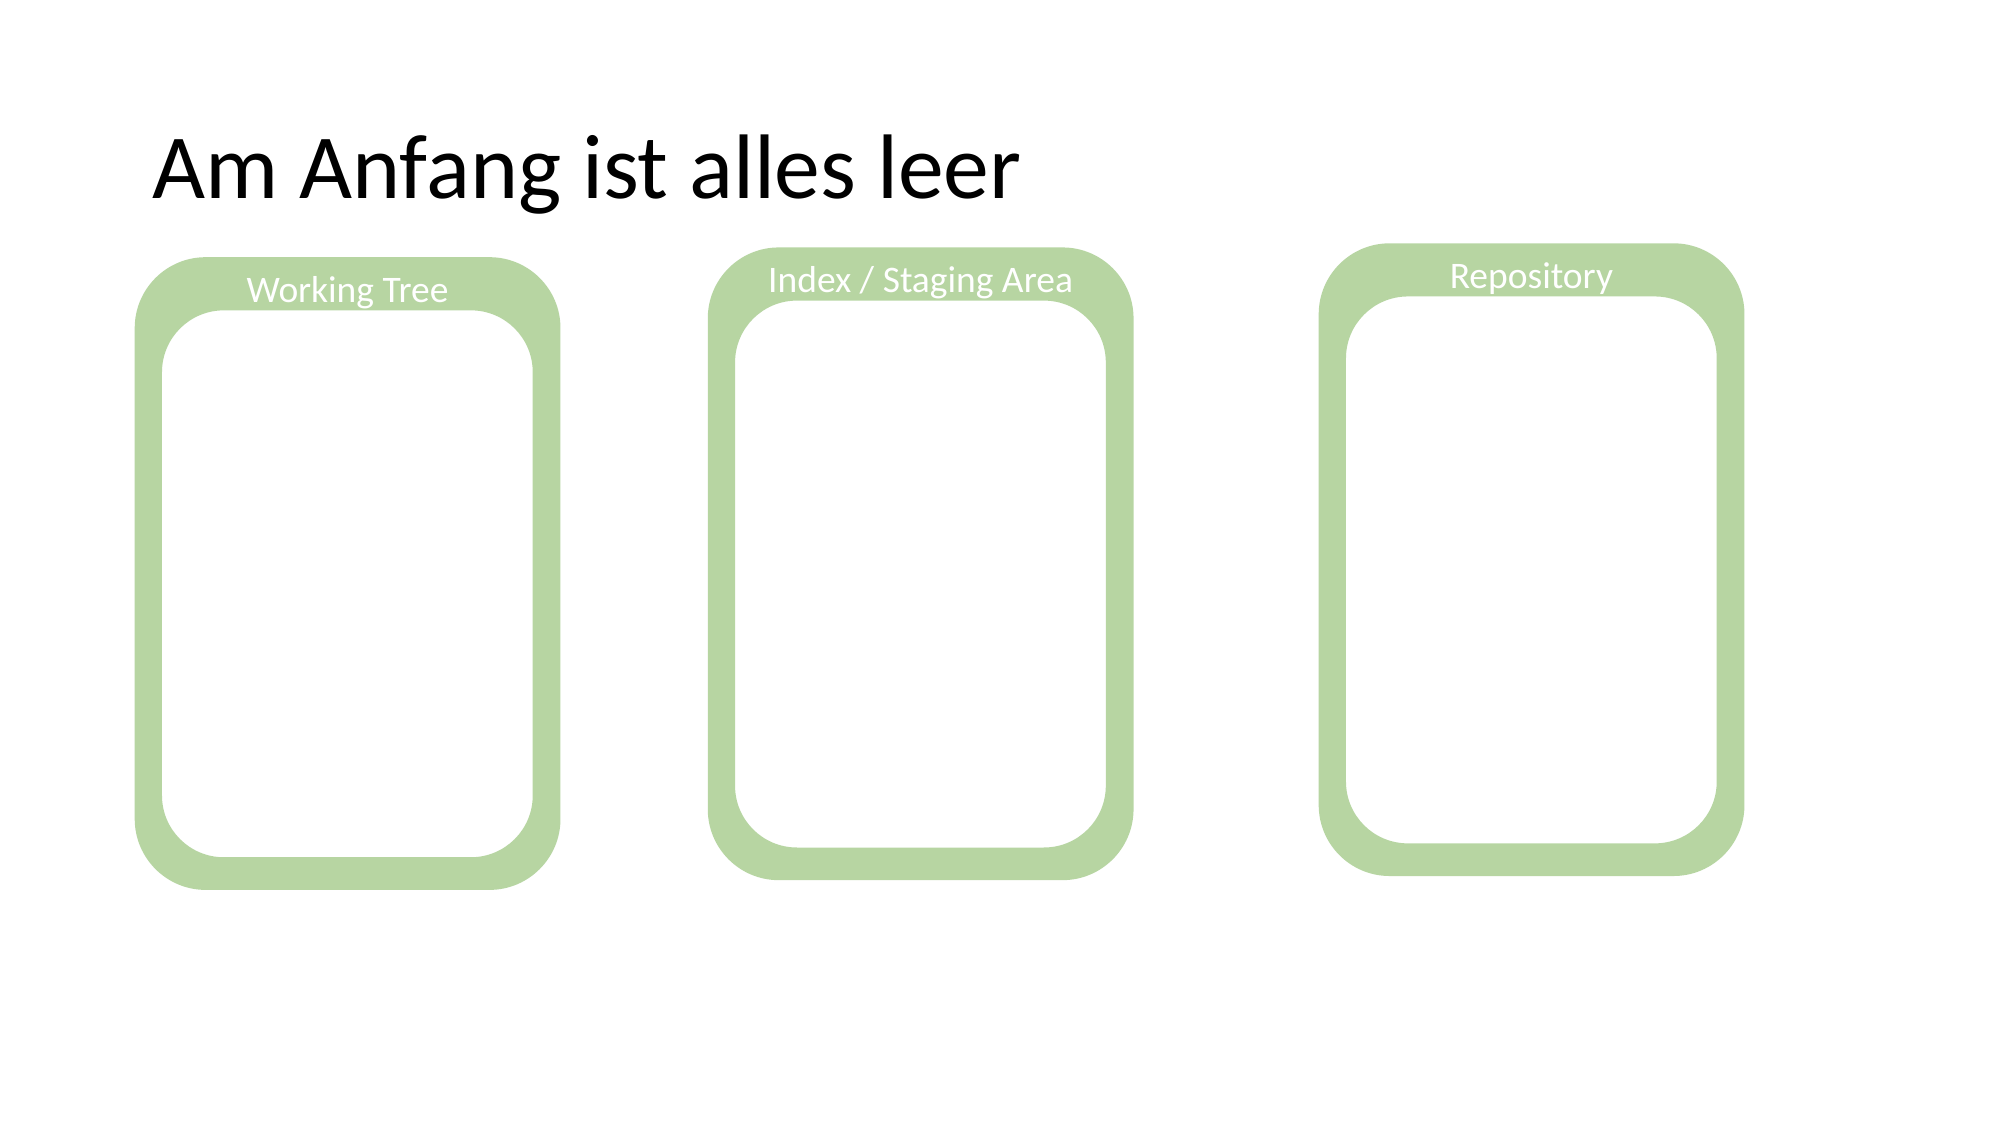

# Am Anfang ist alles leer
Repository
Index / Staging Area
Working Tree